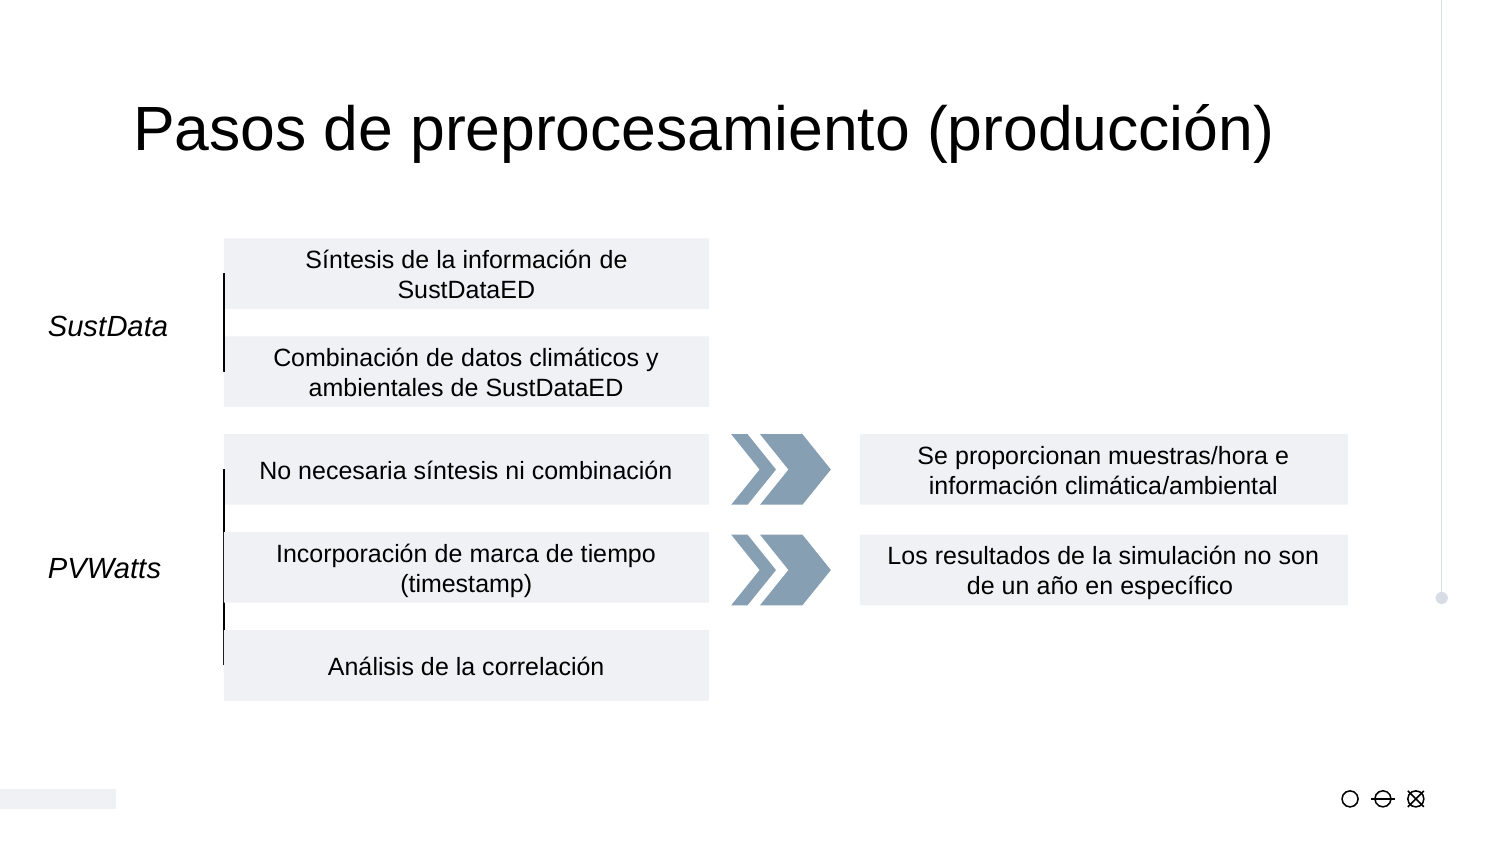

# Pasos de preprocesamiento (producción)
Síntesis de la información de SustDataED
SustData
Combinación de datos climáticos y ambientales de SustDataED
No necesaria síntesis ni combinación

Se proporcionan muestras/hora e información climática/ambiental
Incorporación de marca de tiempo (timestamp)
PVWatts

Los resultados de la simulación no son de un año en específico
Análisis de la correlación